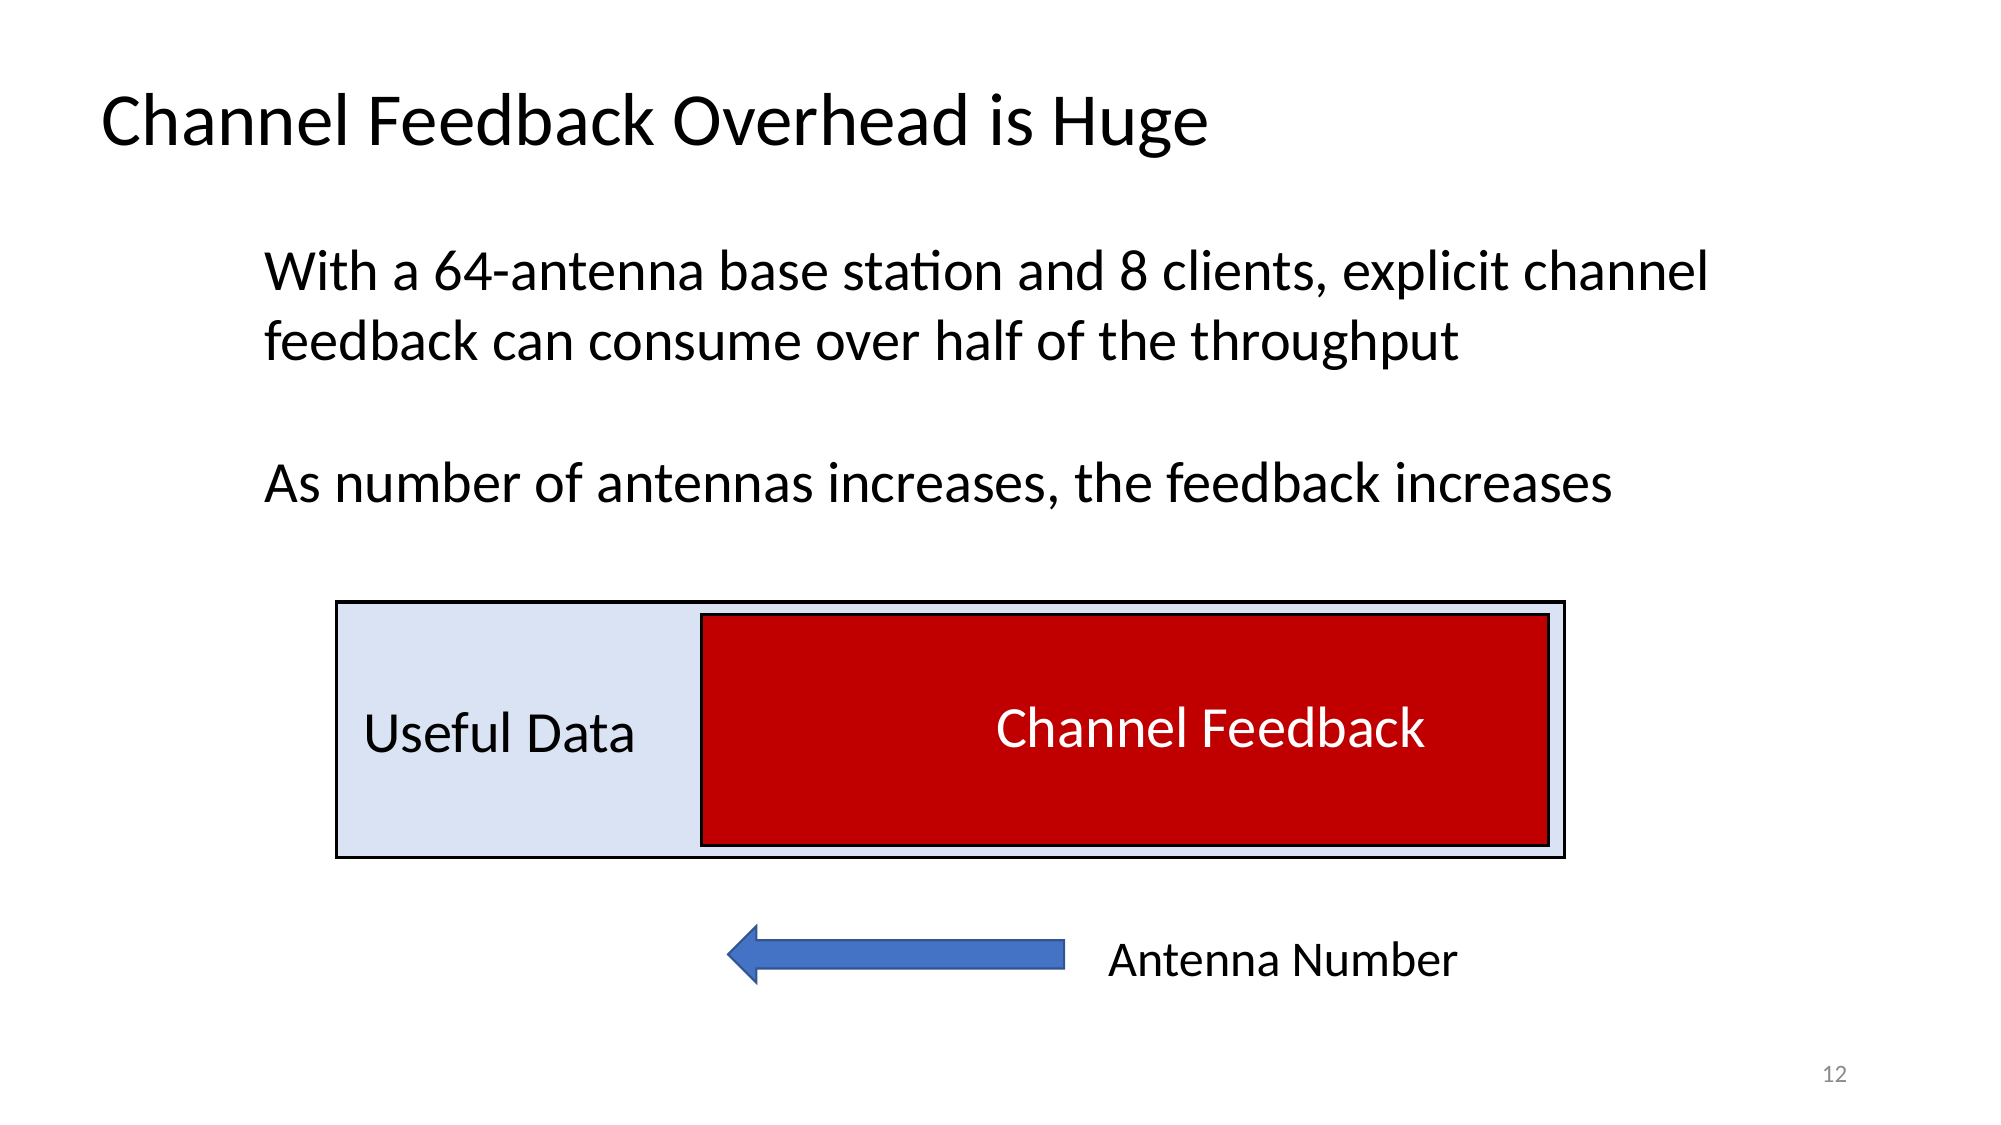

Channel Feedback Overhead is Huge
With a 64-antenna base station and 8 clients, explicit channel feedback can consume over half of the throughput
As number of antennas increases, the feedback increases

Channel Feedback
Useful Data

Channel Feedback
Useful Data

Channel Feedback
Useful Data
Antenna Number

12